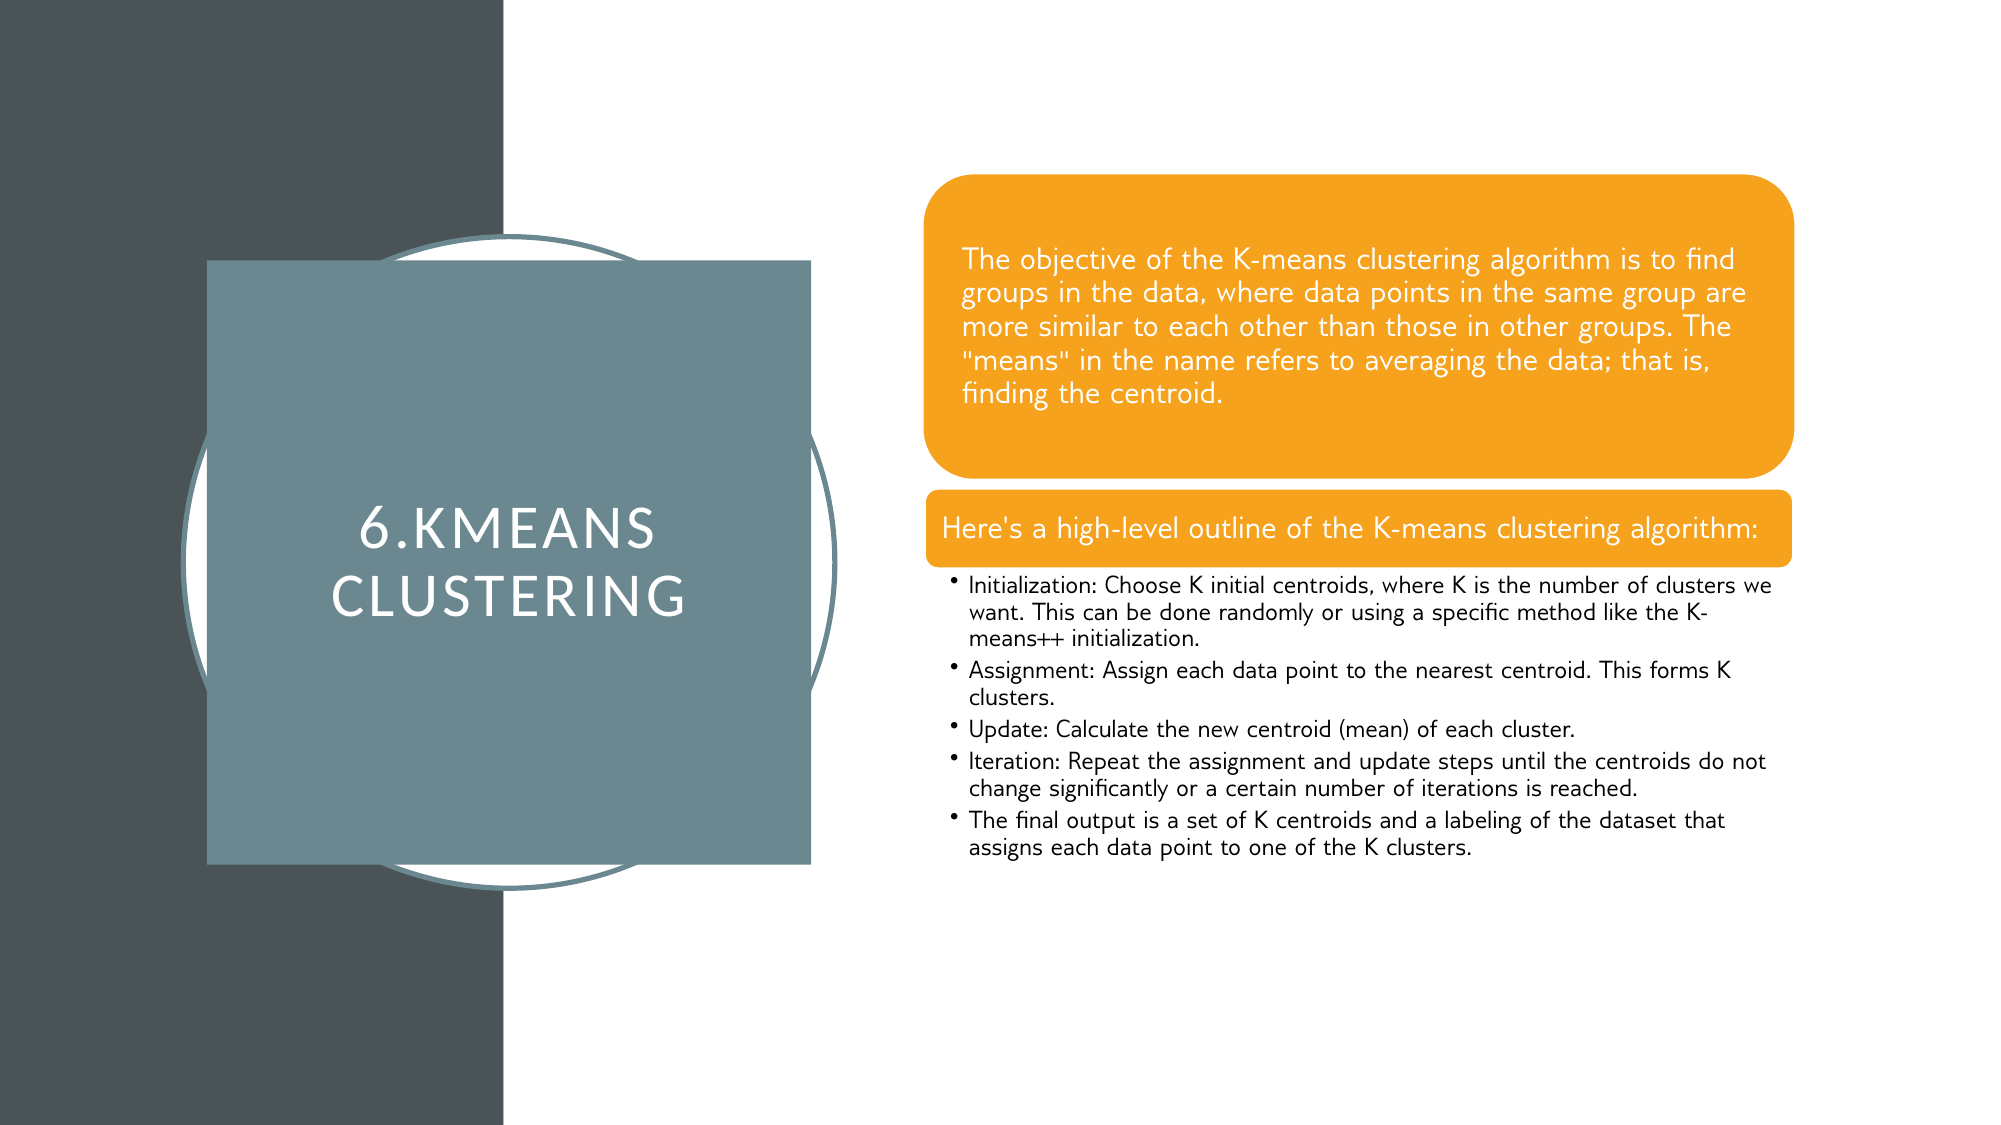

The objective of the K-means clustering algorithm is to find groups in the data, where data points in the same group are more similar to each other than those in other groups. The "means" in the name refers to averaging the data; that is, finding the centroid.
Here's a high-level outline of the K-means clustering algorithm:
Initialization: Choose K initial centroids, where K is the number of clusters we want. This can be done randomly or using a specific method like the K-means++ initialization.
Assignment: Assign each data point to the nearest centroid. This forms K clusters.
Update: Calculate the new centroid (mean) of each cluster.
Iteration: Repeat the assignment and update steps until the centroids do not change significantly or a certain number of iterations is reached.
The final output is a set of K centroids and a labeling of the dataset that assigns each data point to one of the K clusters.

# 6.KMeans clustering